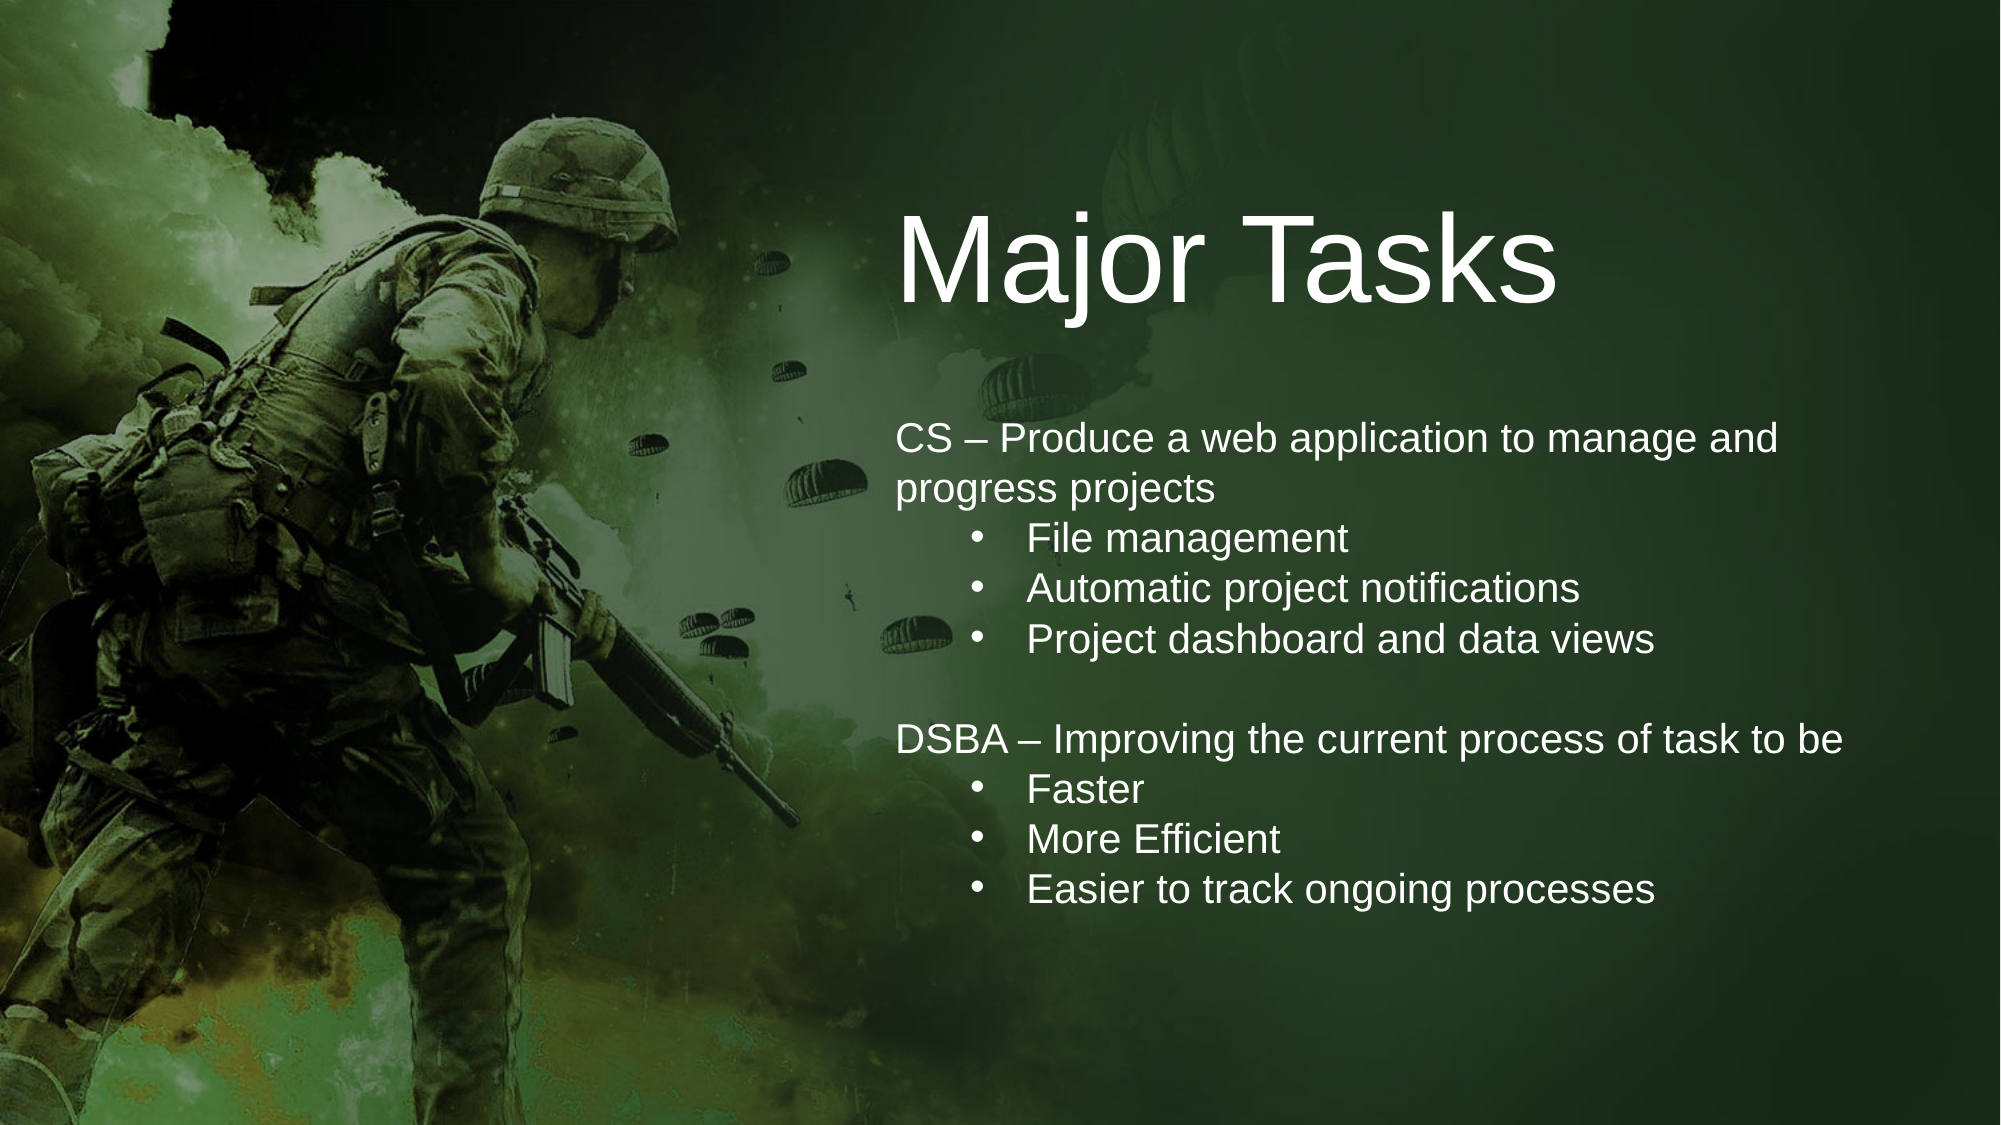

Major Tasks
CS – Produce a web application to manage and progress projects
File management
Automatic project notifications
Project dashboard and data views

DSBA – Improving the current process of task to be
Faster
More Efficient
Easier to track ongoing processes